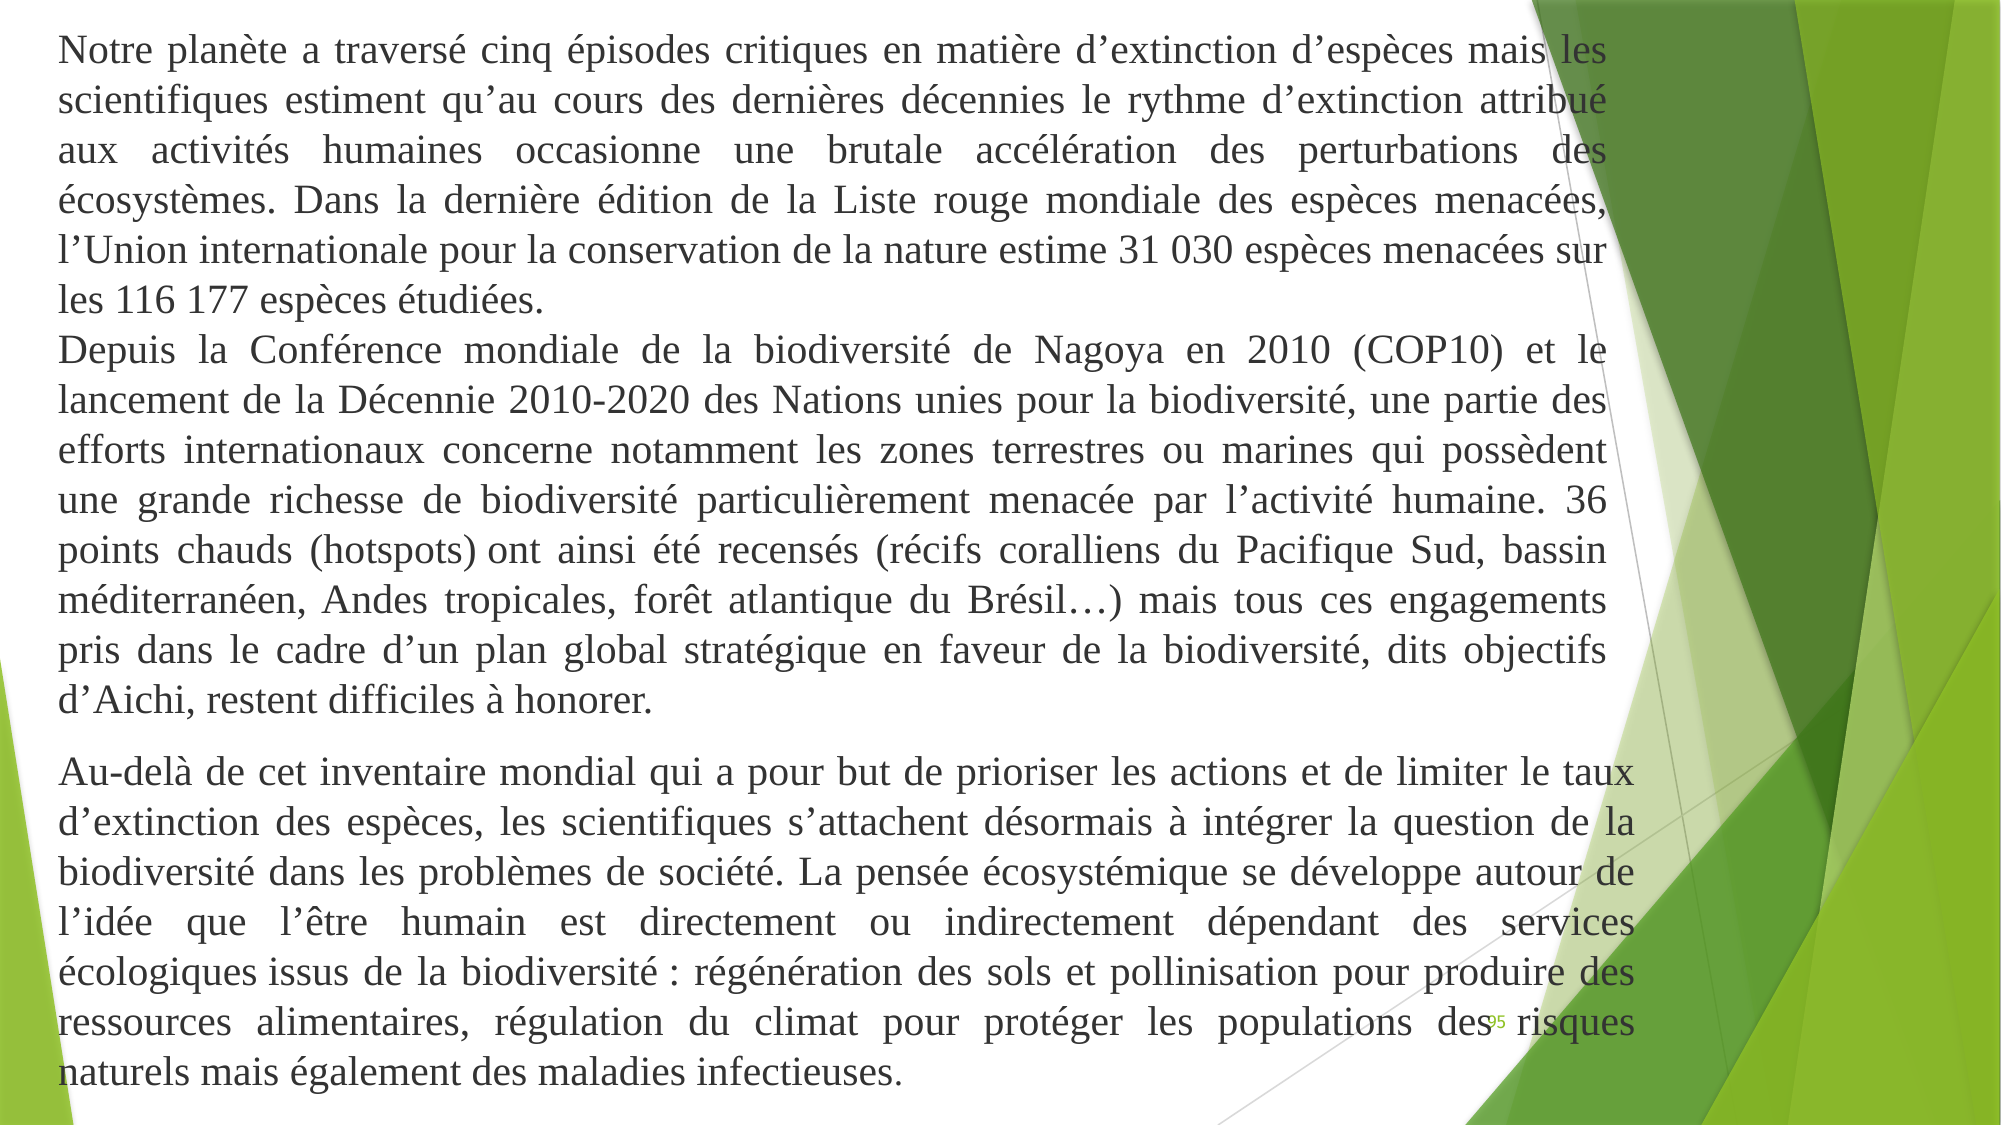

Notre planète a traversé cinq épisodes critiques en matière d’extinction d’espèces mais les scientifiques estiment qu’au cours des dernières décennies le rythme d’extinction attribué aux activités humaines occasionne une brutale accélération des perturbations des écosystèmes. Dans la dernière édition de la Liste rouge mondiale des espèces menacées, l’Union internationale pour la conservation de la nature estime 31 030 espèces menacées sur les 116 177 espèces étudiées.
Depuis la Conférence mondiale de la biodiversité de Nagoya en 2010 (COP10) et le lancement de la Décennie 2010-2020 des Nations unies pour la biodiversité, une partie des efforts internationaux concerne notamment les zones terrestres ou marines qui possèdent une grande richesse de biodiversité particulièrement menacée par l’activité humaine. 36 points chauds (hotspots) ont ainsi été recensés (récifs coralliens du Pacifique Sud, bassin méditerranéen, Andes tropicales, forêt atlantique du Brésil…) mais tous ces engagements pris dans le cadre d’un plan global stratégique en faveur de la biodiversité, dits objectifs d’Aichi, restent difficiles à honorer.
Au-delà de cet inventaire mondial qui a pour but de prioriser les actions et de limiter le taux d’extinction des espèces, les scientifiques s’attachent désormais à intégrer la question de la biodiversité dans les problèmes de société. La pensée écosystémique se développe autour de l’idée que l’être humain est directement ou indirectement dépendant des services écologiques issus de la biodiversité : régénération des sols et pollinisation pour produire des ressources alimentaires, régulation du climat pour protéger les populations des risques naturels mais également des maladies infectieuses.
95